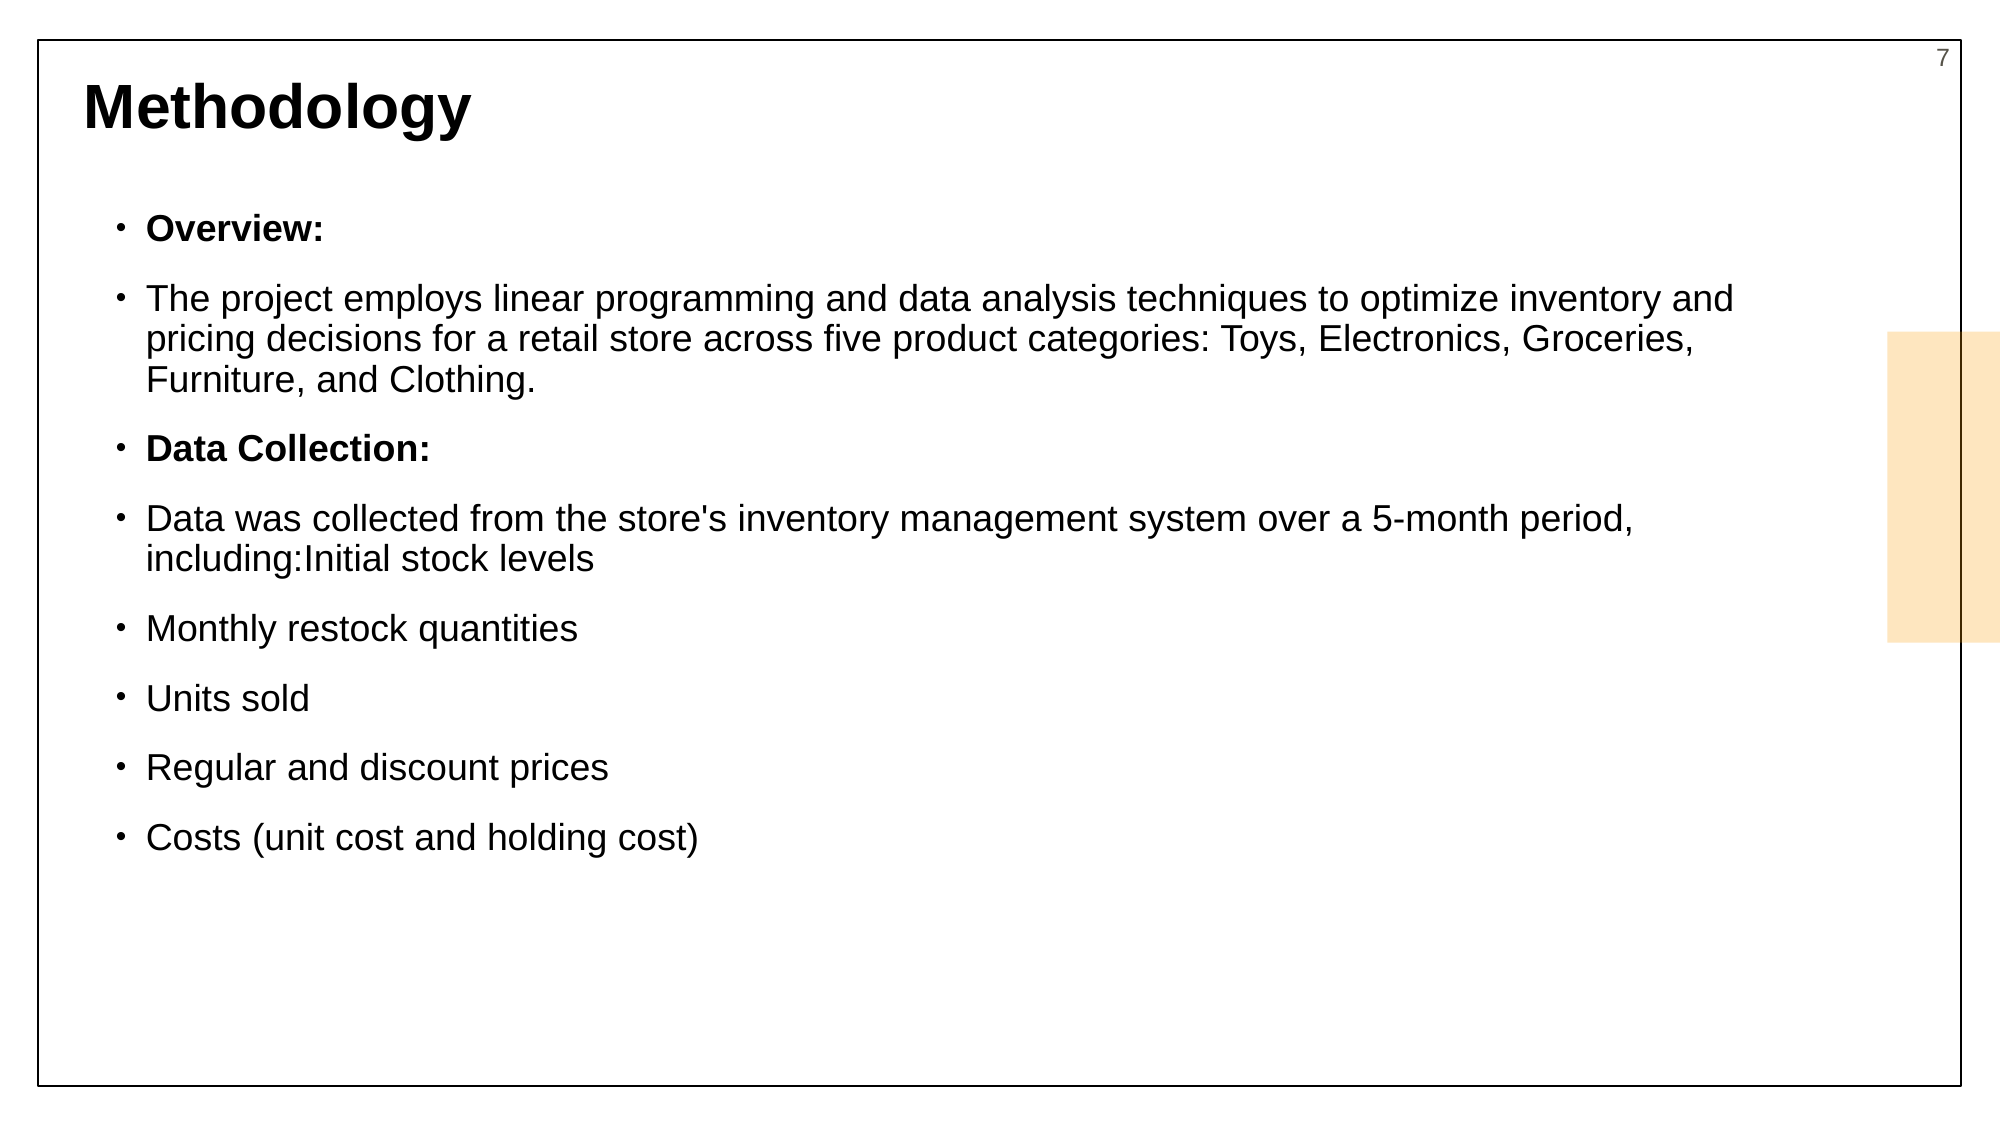

7
# Methodology
Overview:
The project employs linear programming and data analysis techniques to optimize inventory and pricing decisions for a retail store across five product categories: Toys, Electronics, Groceries, Furniture, and Clothing.
Data Collection:
Data was collected from the store's inventory management system over a 5-month period, including:Initial stock levels
Monthly restock quantities
Units sold
Regular and discount prices
Costs (unit cost and holding cost)